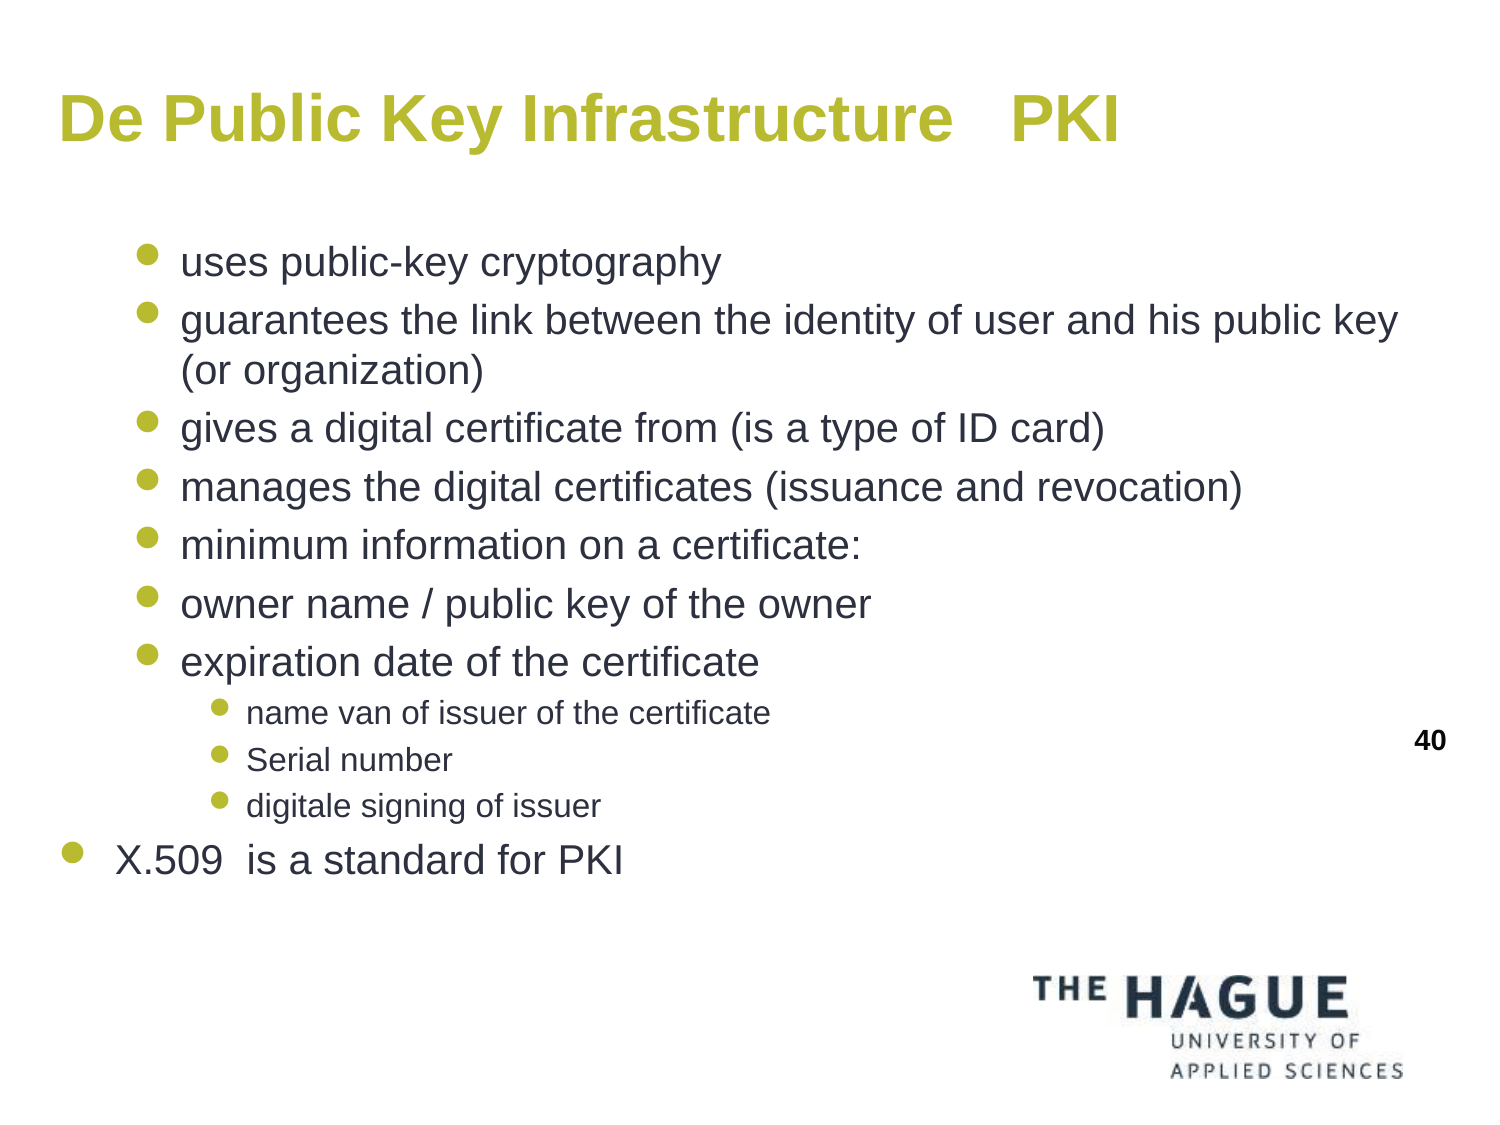

# De Public Key Infrastructure   PKI

uses public-key cryptography
guarantees the link between the identity of user and his public key (or organization)
gives a digital certificate from (is a type of ID card)
manages the digital certificates (issuance and revocation)
minimum information on a certificate:
owner name / public key of the owner
expiration date of the certificate
name van of issuer of the certificate
Serial number
digitale signing of issuer
X.509  is a standard for PKI

40